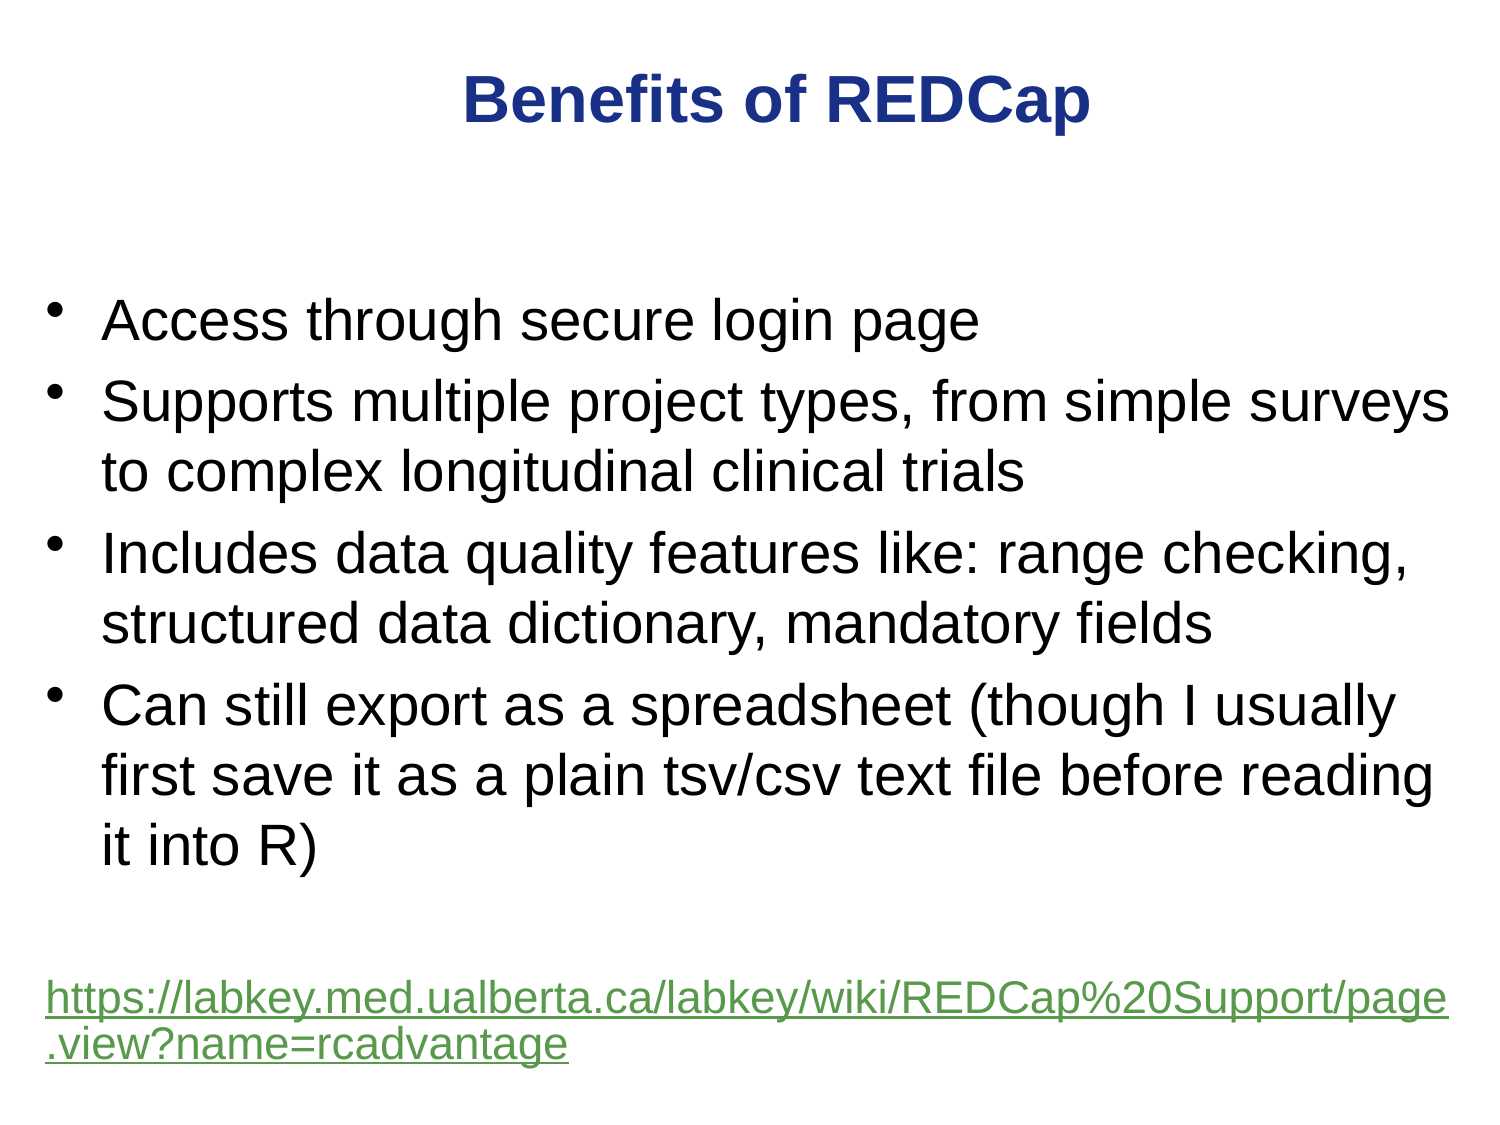

# Benefits of REDCap
Access through secure login page
Supports multiple project types, from simple surveys to complex longitudinal clinical trials
Includes data quality features like: range checking, structured data dictionary, mandatory fields
Can still export as a spreadsheet (though I usually first save it as a plain tsv/csv text file before reading it into R)

https://labkey.med.ualberta.ca/labkey/wiki/REDCap%20Support/page.view?name=rcadvantage